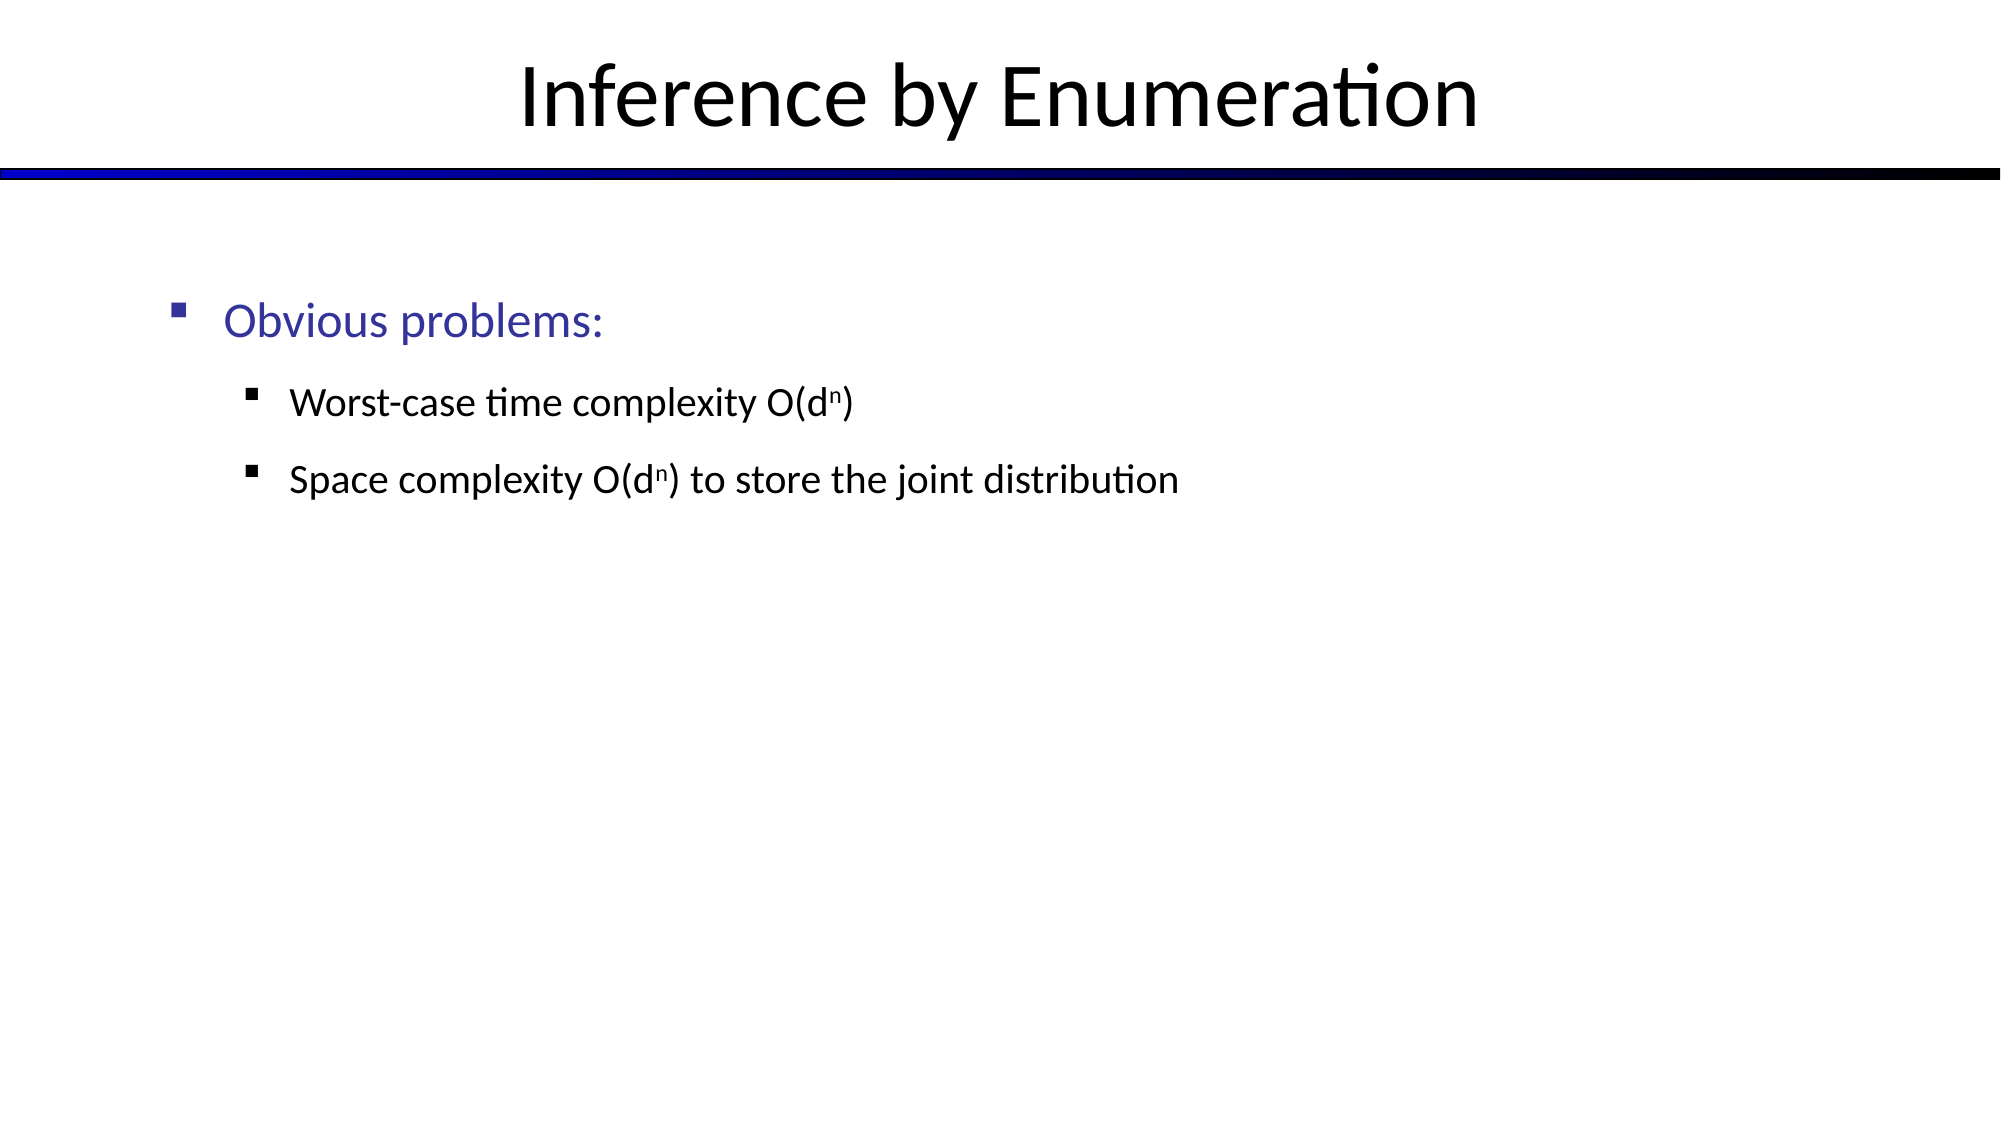

# Inference by Enumeration

Obvious problems:

Worst-case time complexity O(dn)

Space complexity O(dn) to store the joint distribution